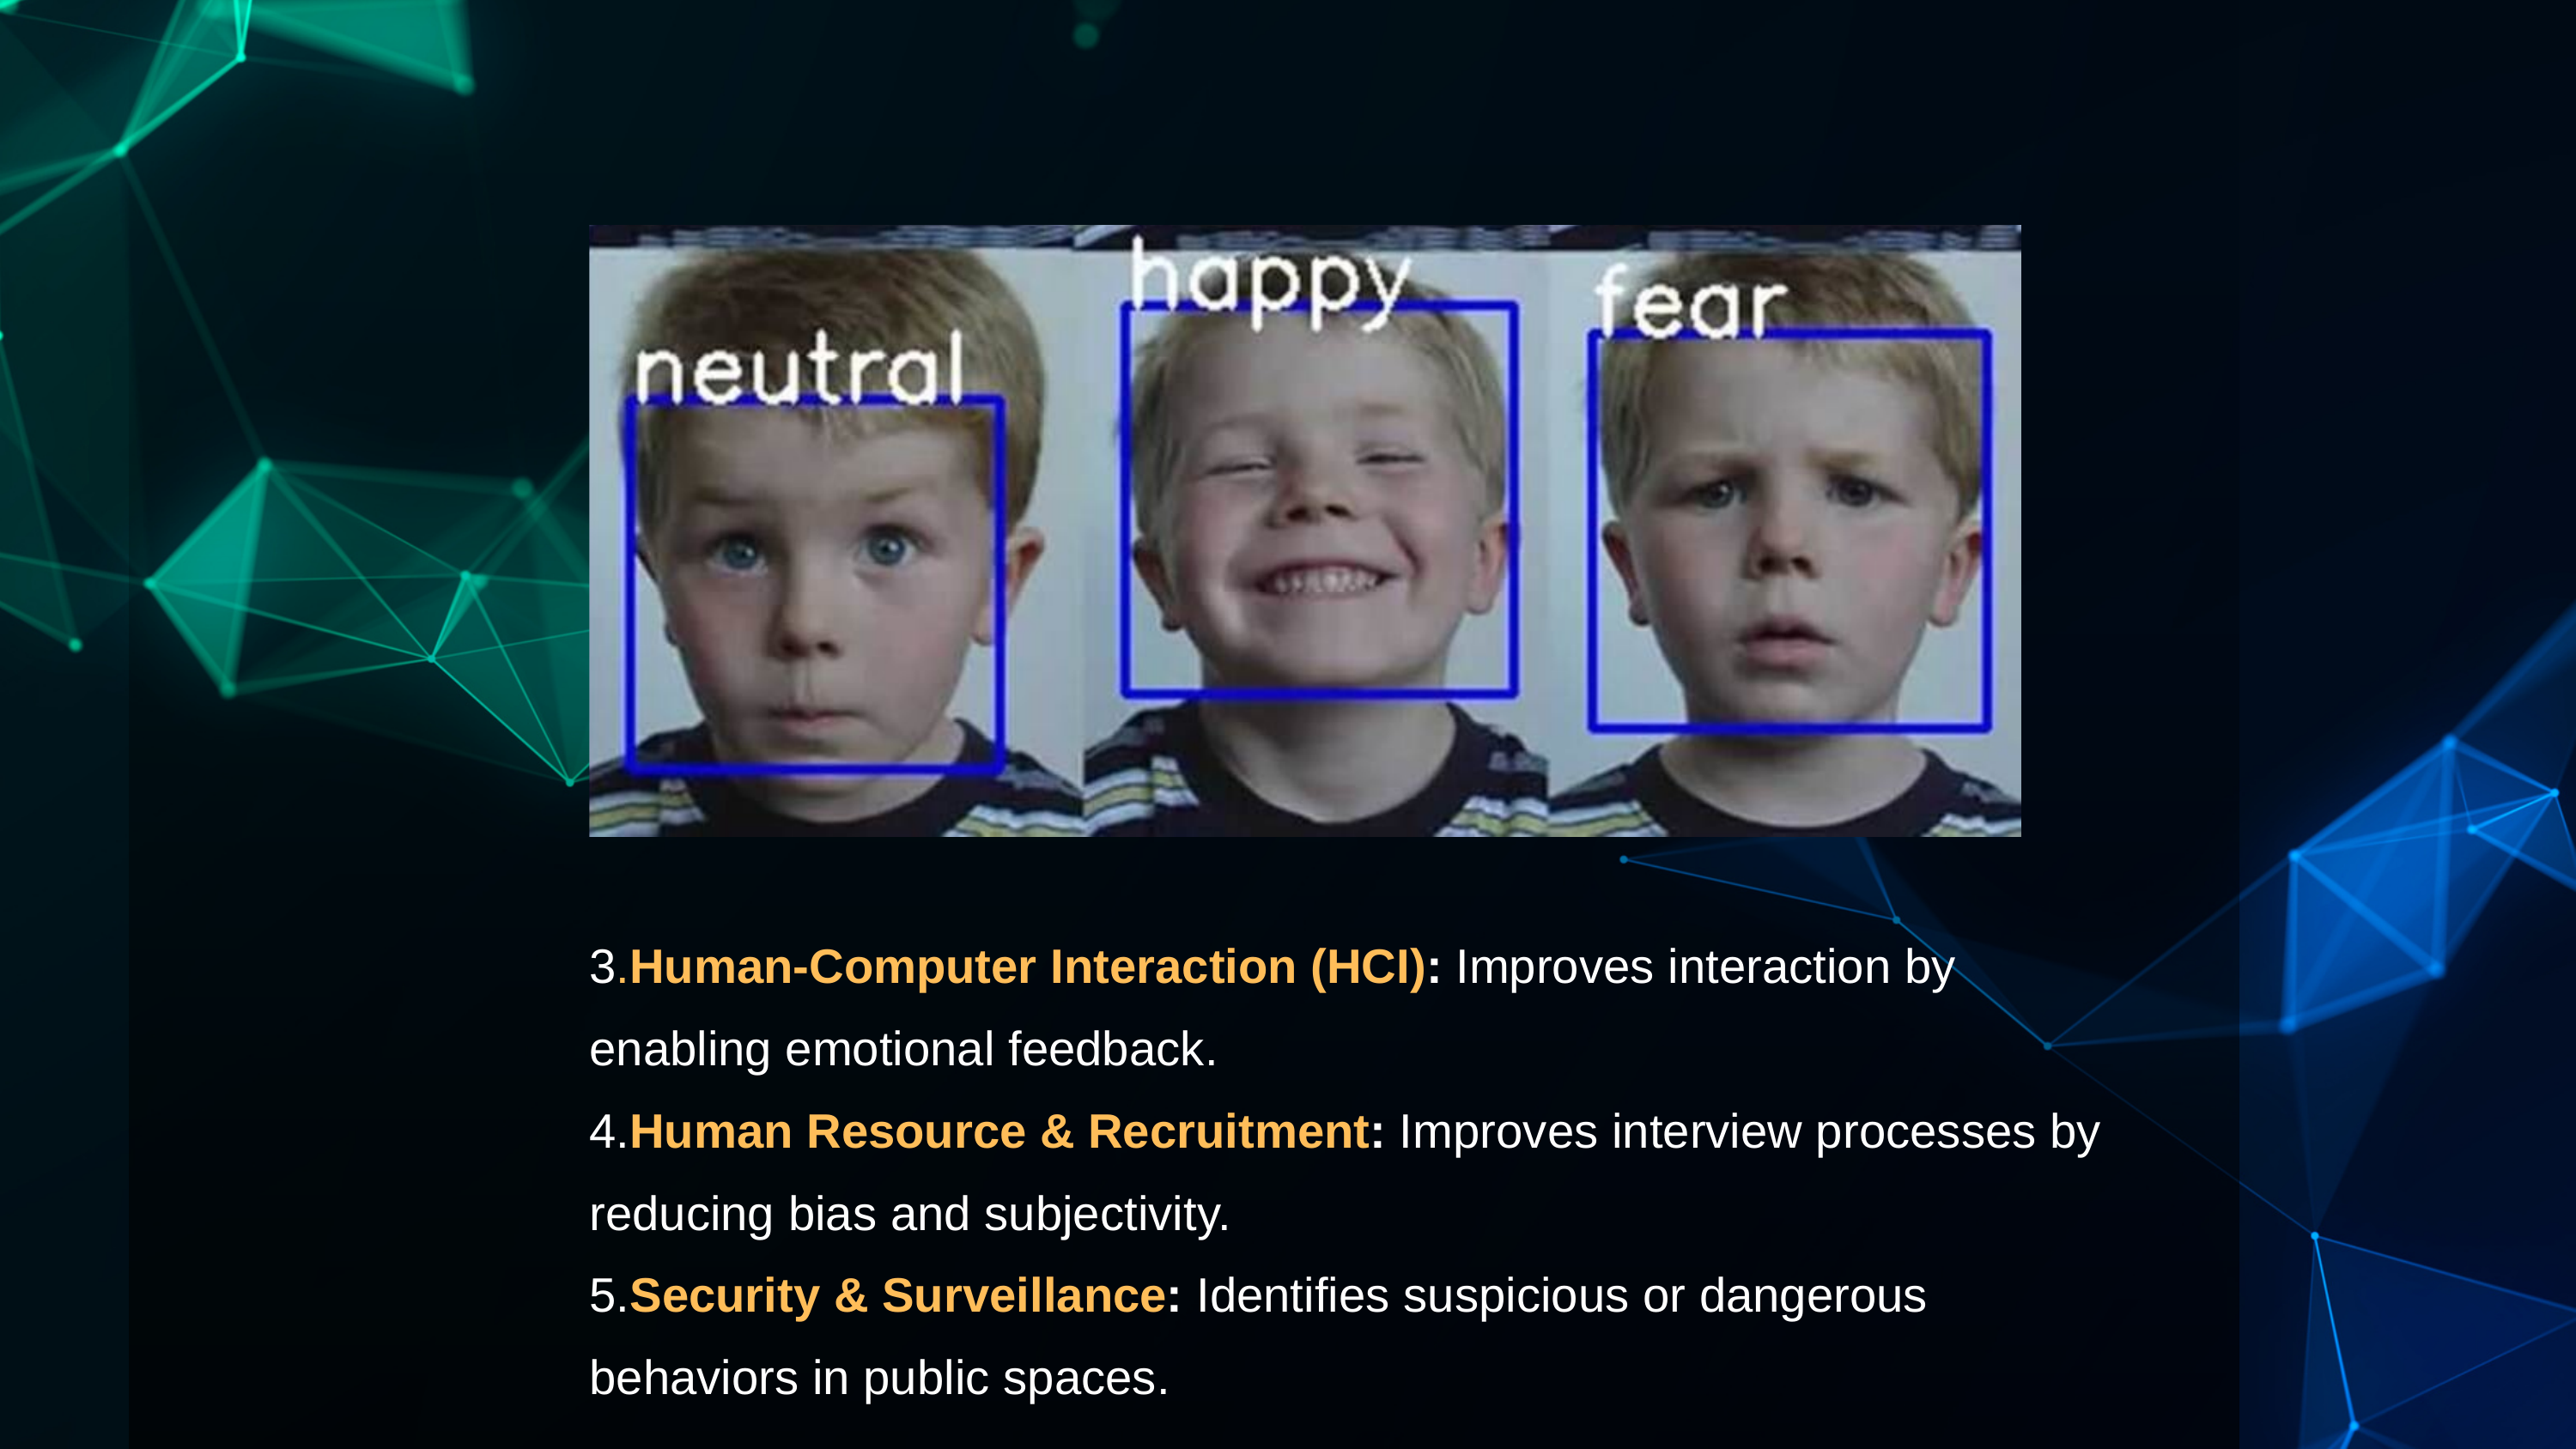

3.Human-Computer Interaction (HCI): Improves interaction by enabling emotional feedback.
4.Human Resource & Recruitment: Improves interview processes by reducing bias and subjectivity.
5.Security & Surveillance: Identifies suspicious or dangerous behaviors in public spaces.